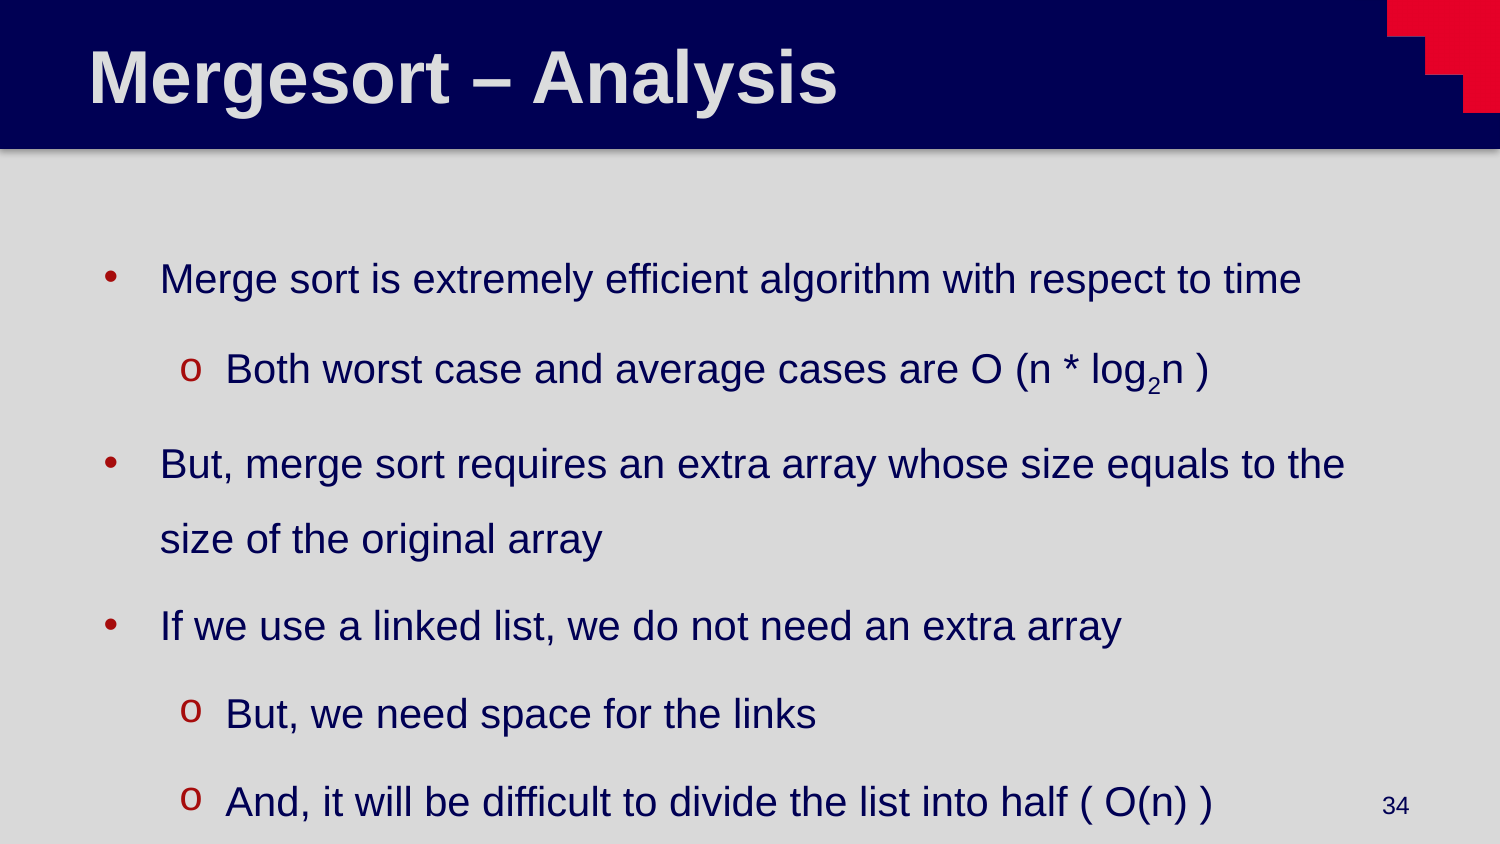

# Mergesort – Analysis
Merge sort is extremely efficient algorithm with respect to time
Both worst case and average cases are O (n * log2n )
But, merge sort requires an extra array whose size equals to the size of the original array
If we use a linked list, we do not need an extra array
But, we need space for the links
And, it will be difficult to divide the list into half ( O(n) )
34